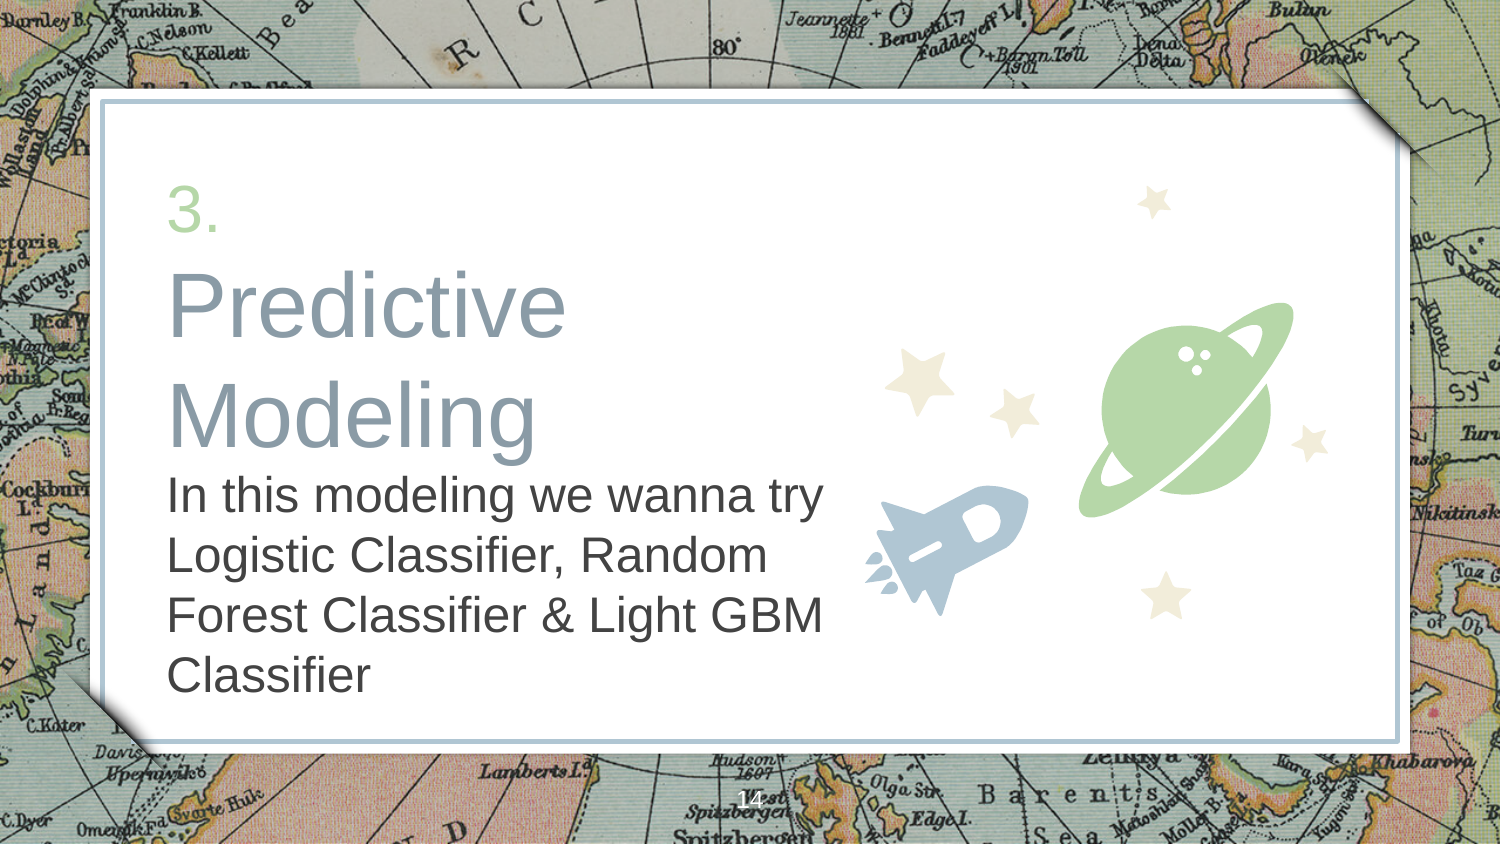

3.
Predictive Modeling

In this modeling we wanna try Logistic Classifier, Random Forest Classifier & Light GBM Classifier

14